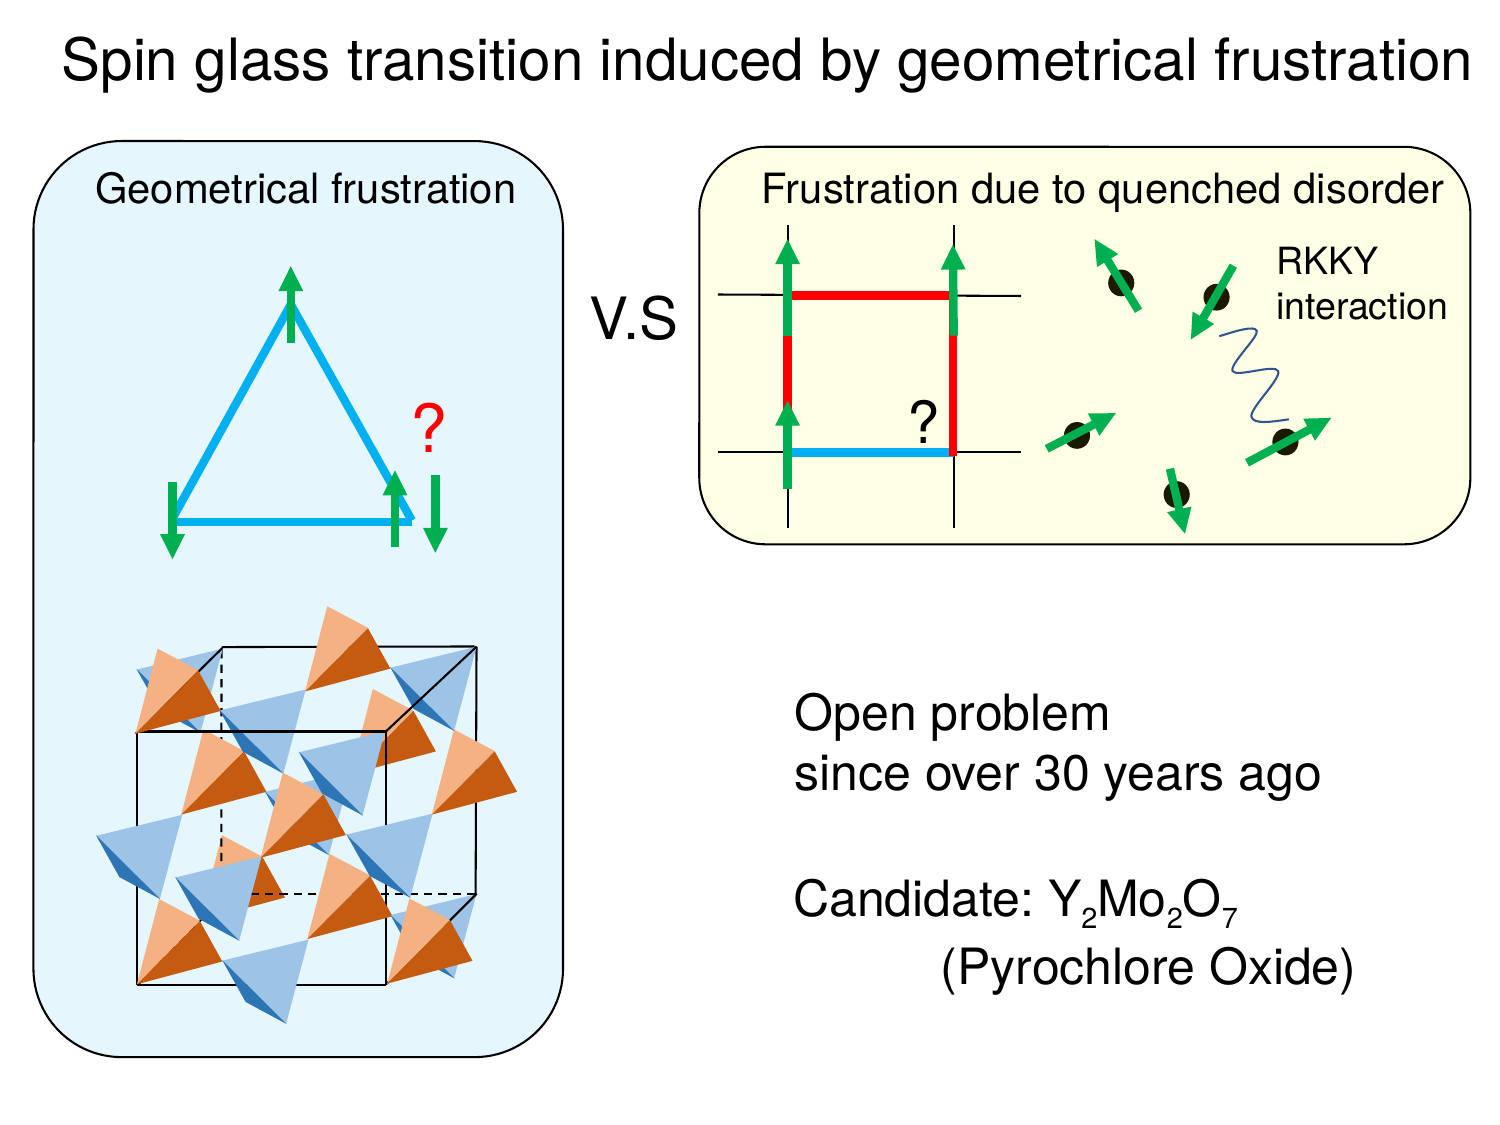

Spin glass transition induced by geometrical frustration

Geometrical frustration
?

Frustration due to quenched disorder
?
RKKY
interaction

V.S

Open problem
since over 30 years ago
Candidate: Y2Mo2O7
                  (Pyrochlore Oxide)